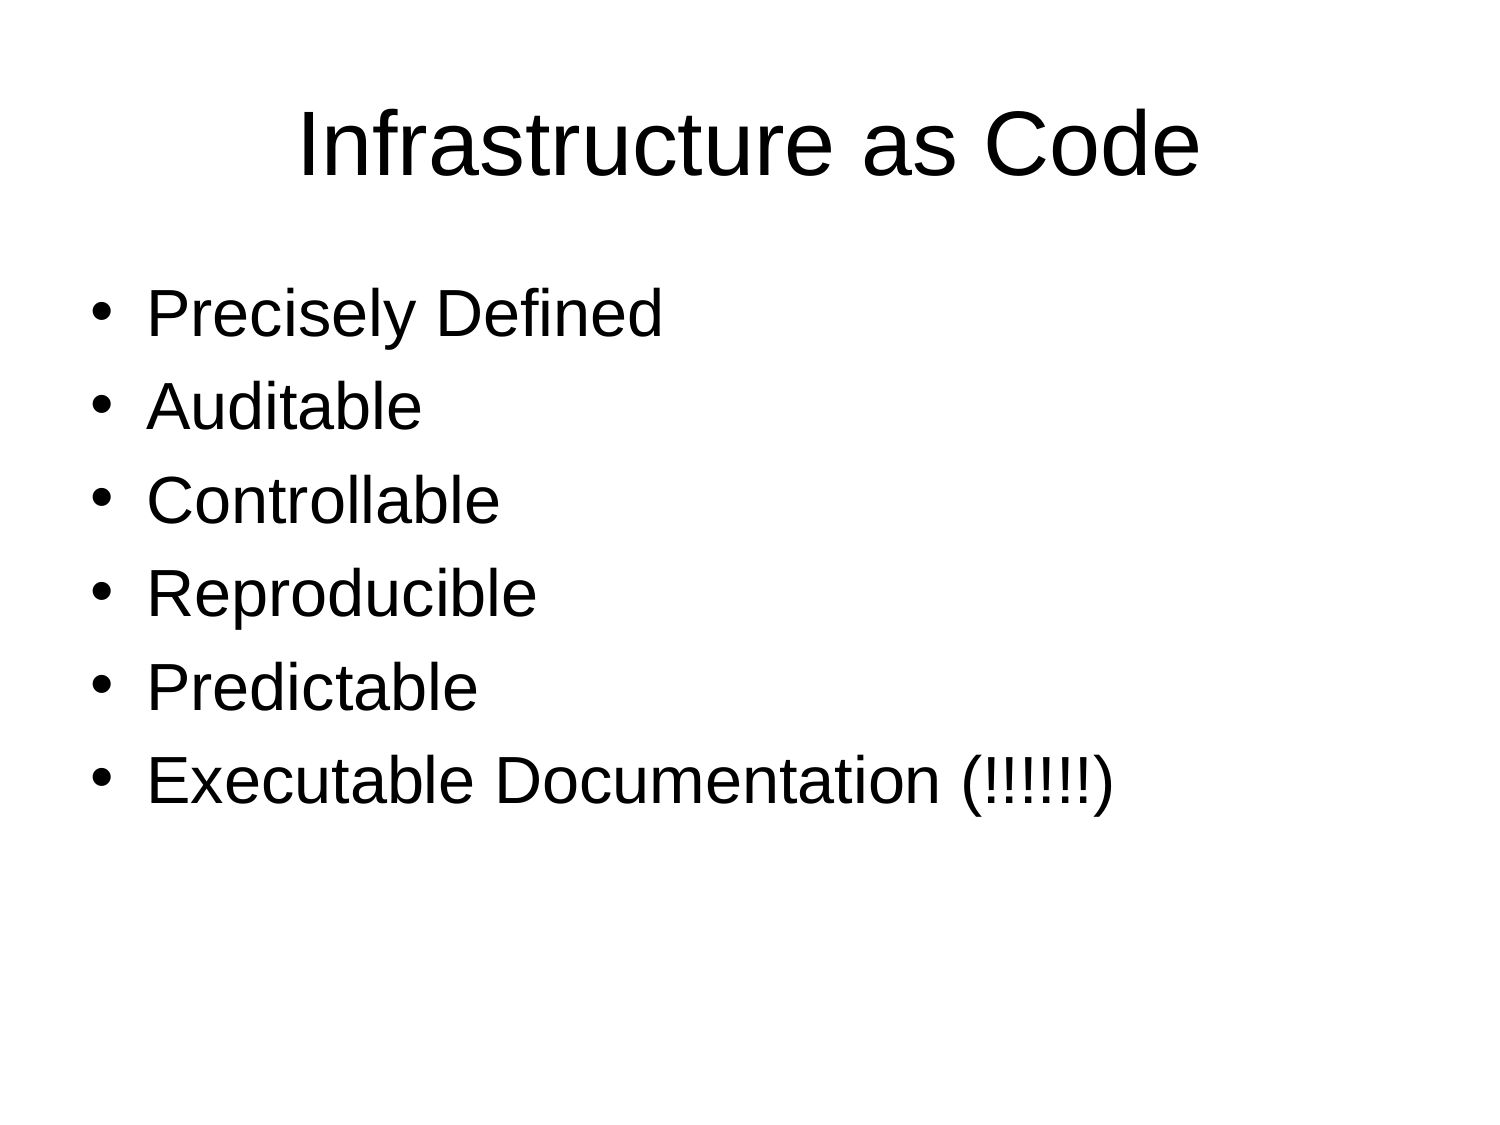

# Infrastructure as Code
Precisely Defined
Auditable
Controllable
Reproducible
Predictable
Executable Documentation (!!!!!!)